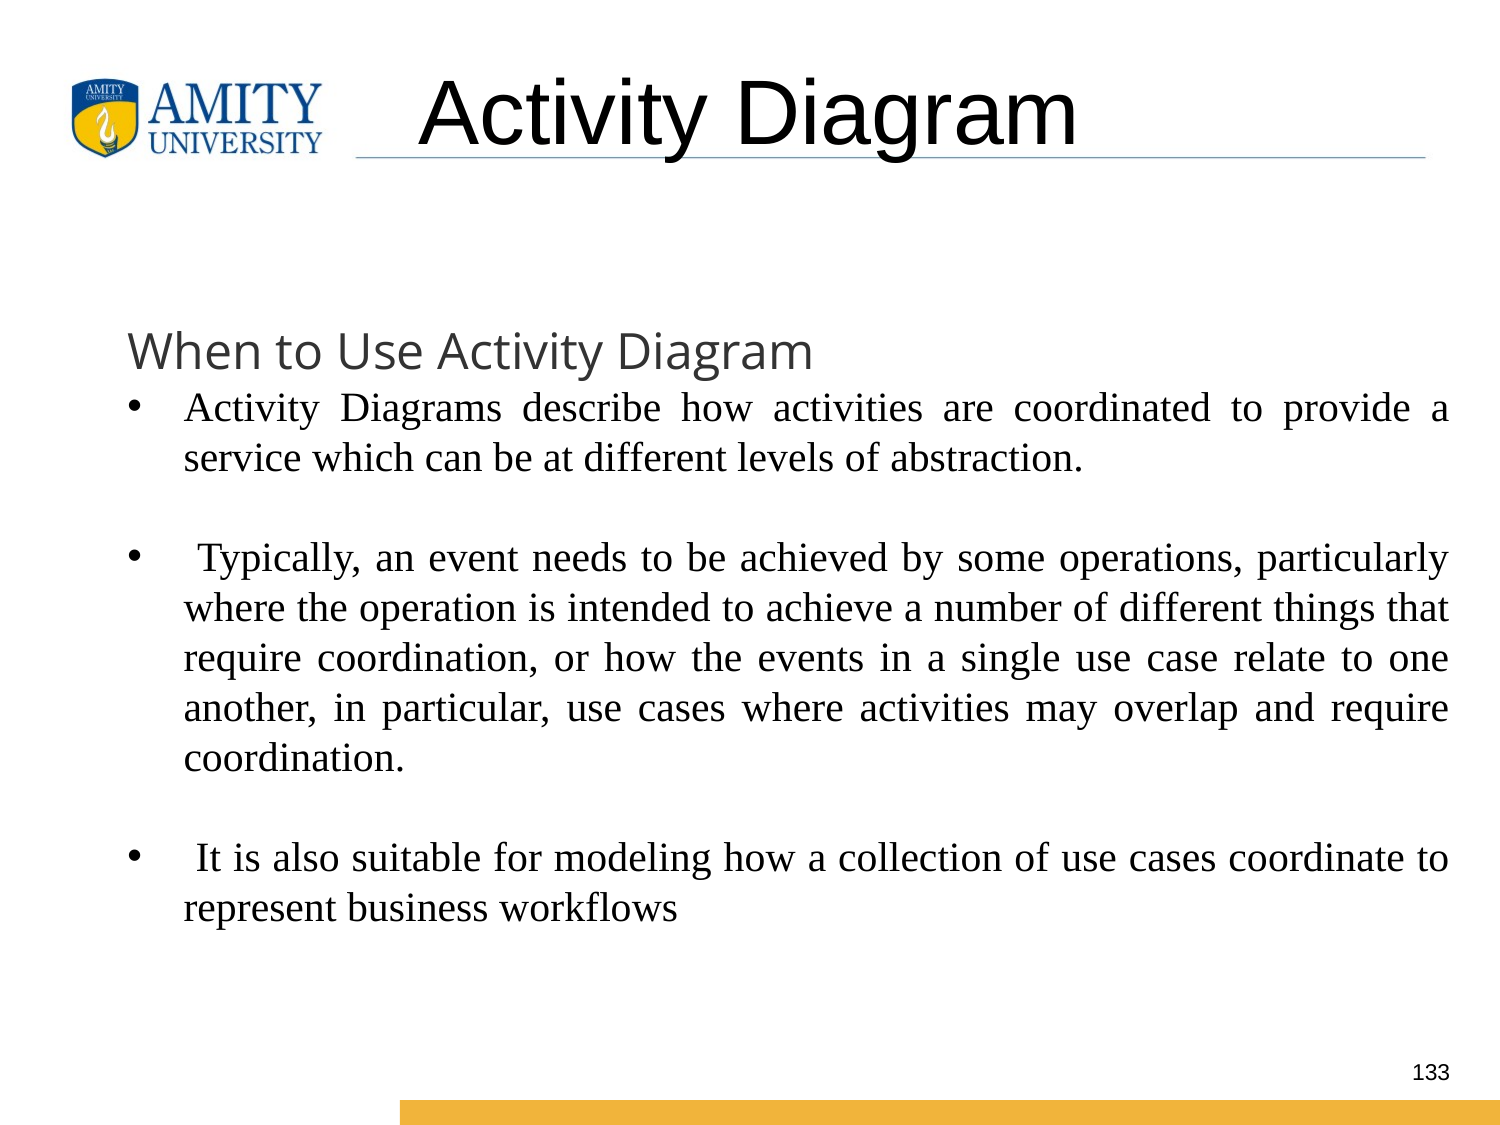

# Activity Diagram
When to Use Activity Diagram
Activity Diagrams describe how activities are coordinated to provide a service which can be at different levels of abstraction.

 Typically, an event needs to be achieved by some operations, particularly where the operation is intended to achieve a number of different things that require coordination, or how the events in a single use case relate to one another, in particular, use cases where activities may overlap and require coordination.

 It is also suitable for modeling how a collection of use cases coordinate to represent business workflows
133